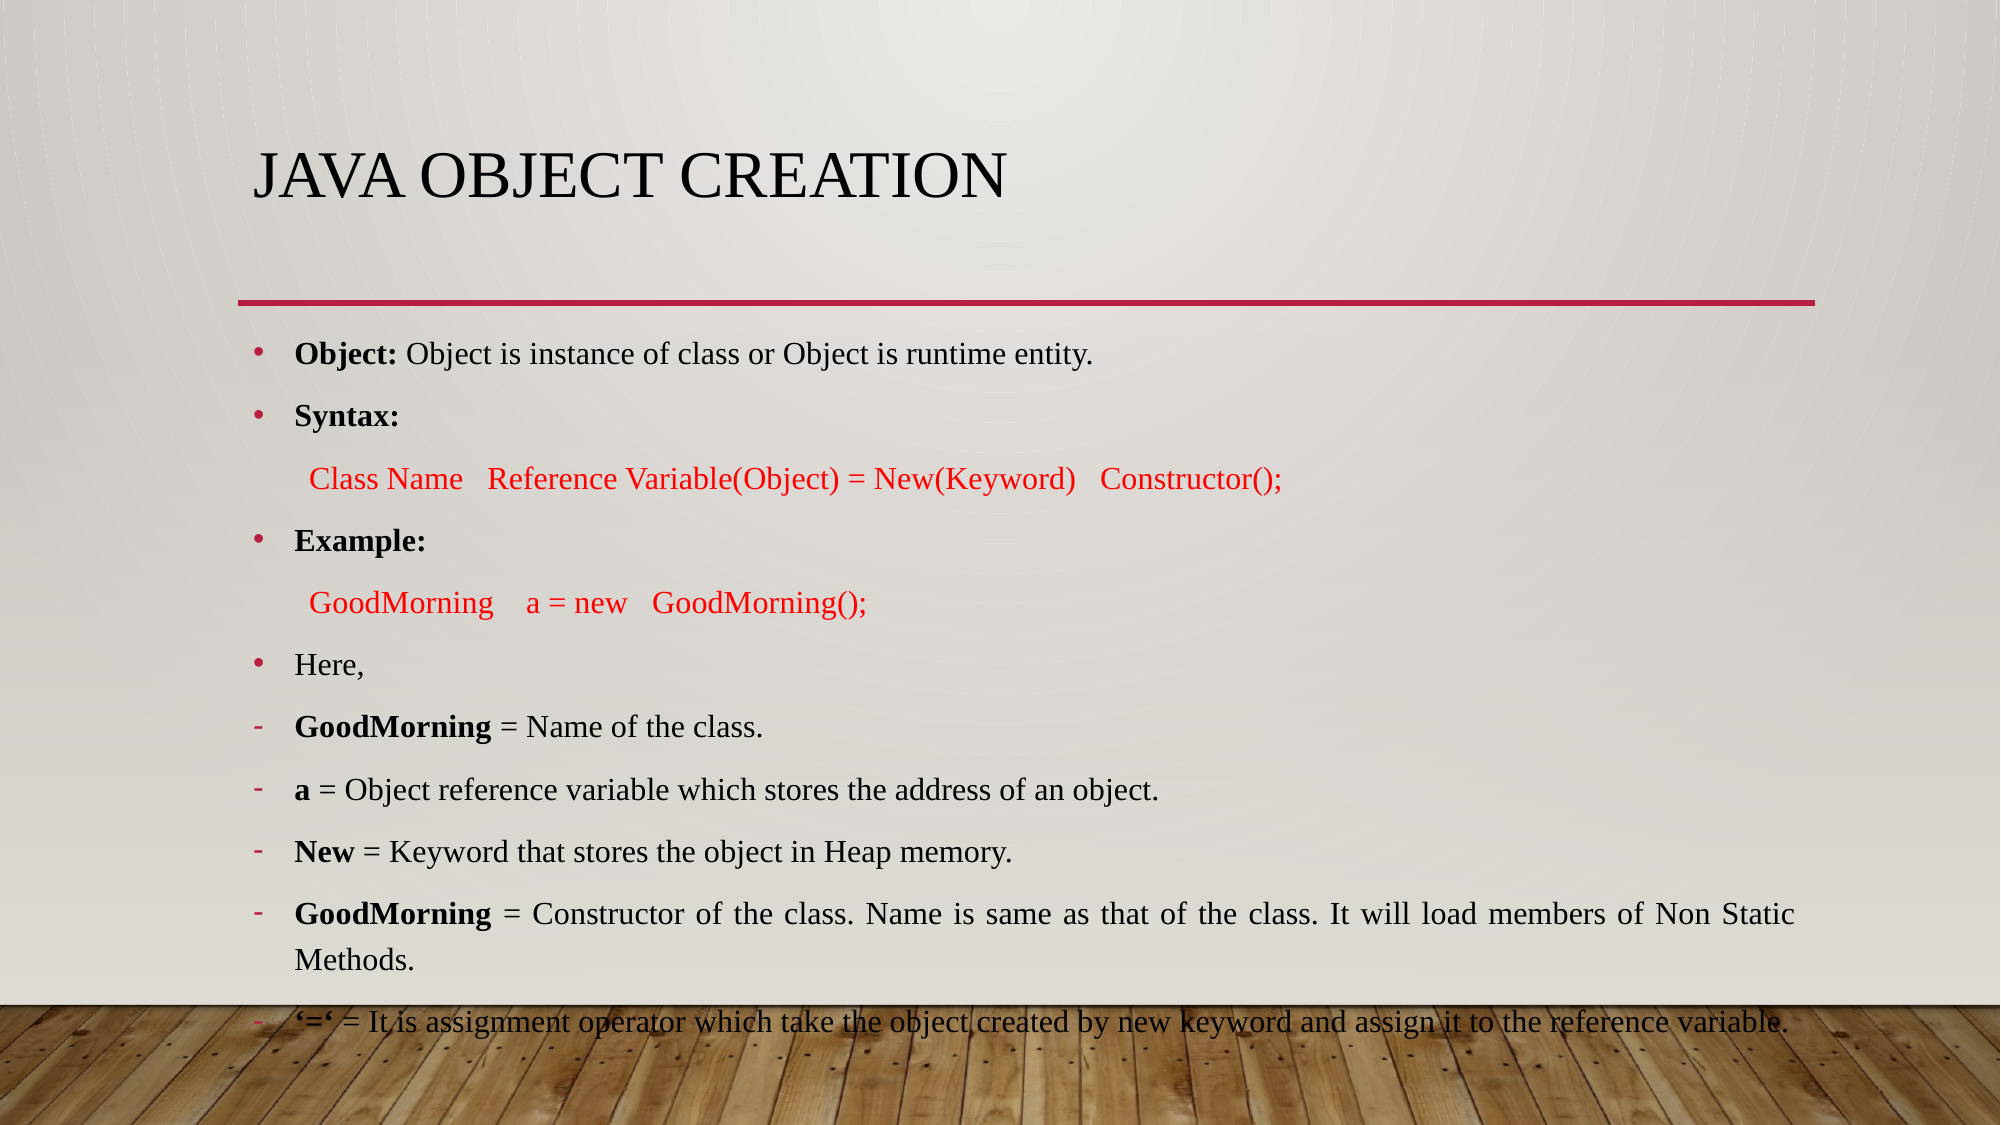

# Java object creation
Object: Object is instance of class or Object is runtime entity.
Syntax:
       Class Name   Reference Variable(Object) = New(Keyword)   Constructor();
Example:
       GoodMorning    a = new   GoodMorning();
Here,
GoodMorning = Name of the class.
a = Object reference variable which stores the address of an object.
New = Keyword that stores the object in Heap memory.
GoodMorning = Constructor of the class. Name is same as that of the class. It will load members of Non Static Methods.
‘=‘ = It is assignment operator which take the object created by new keyword and assign it to the reference variable.